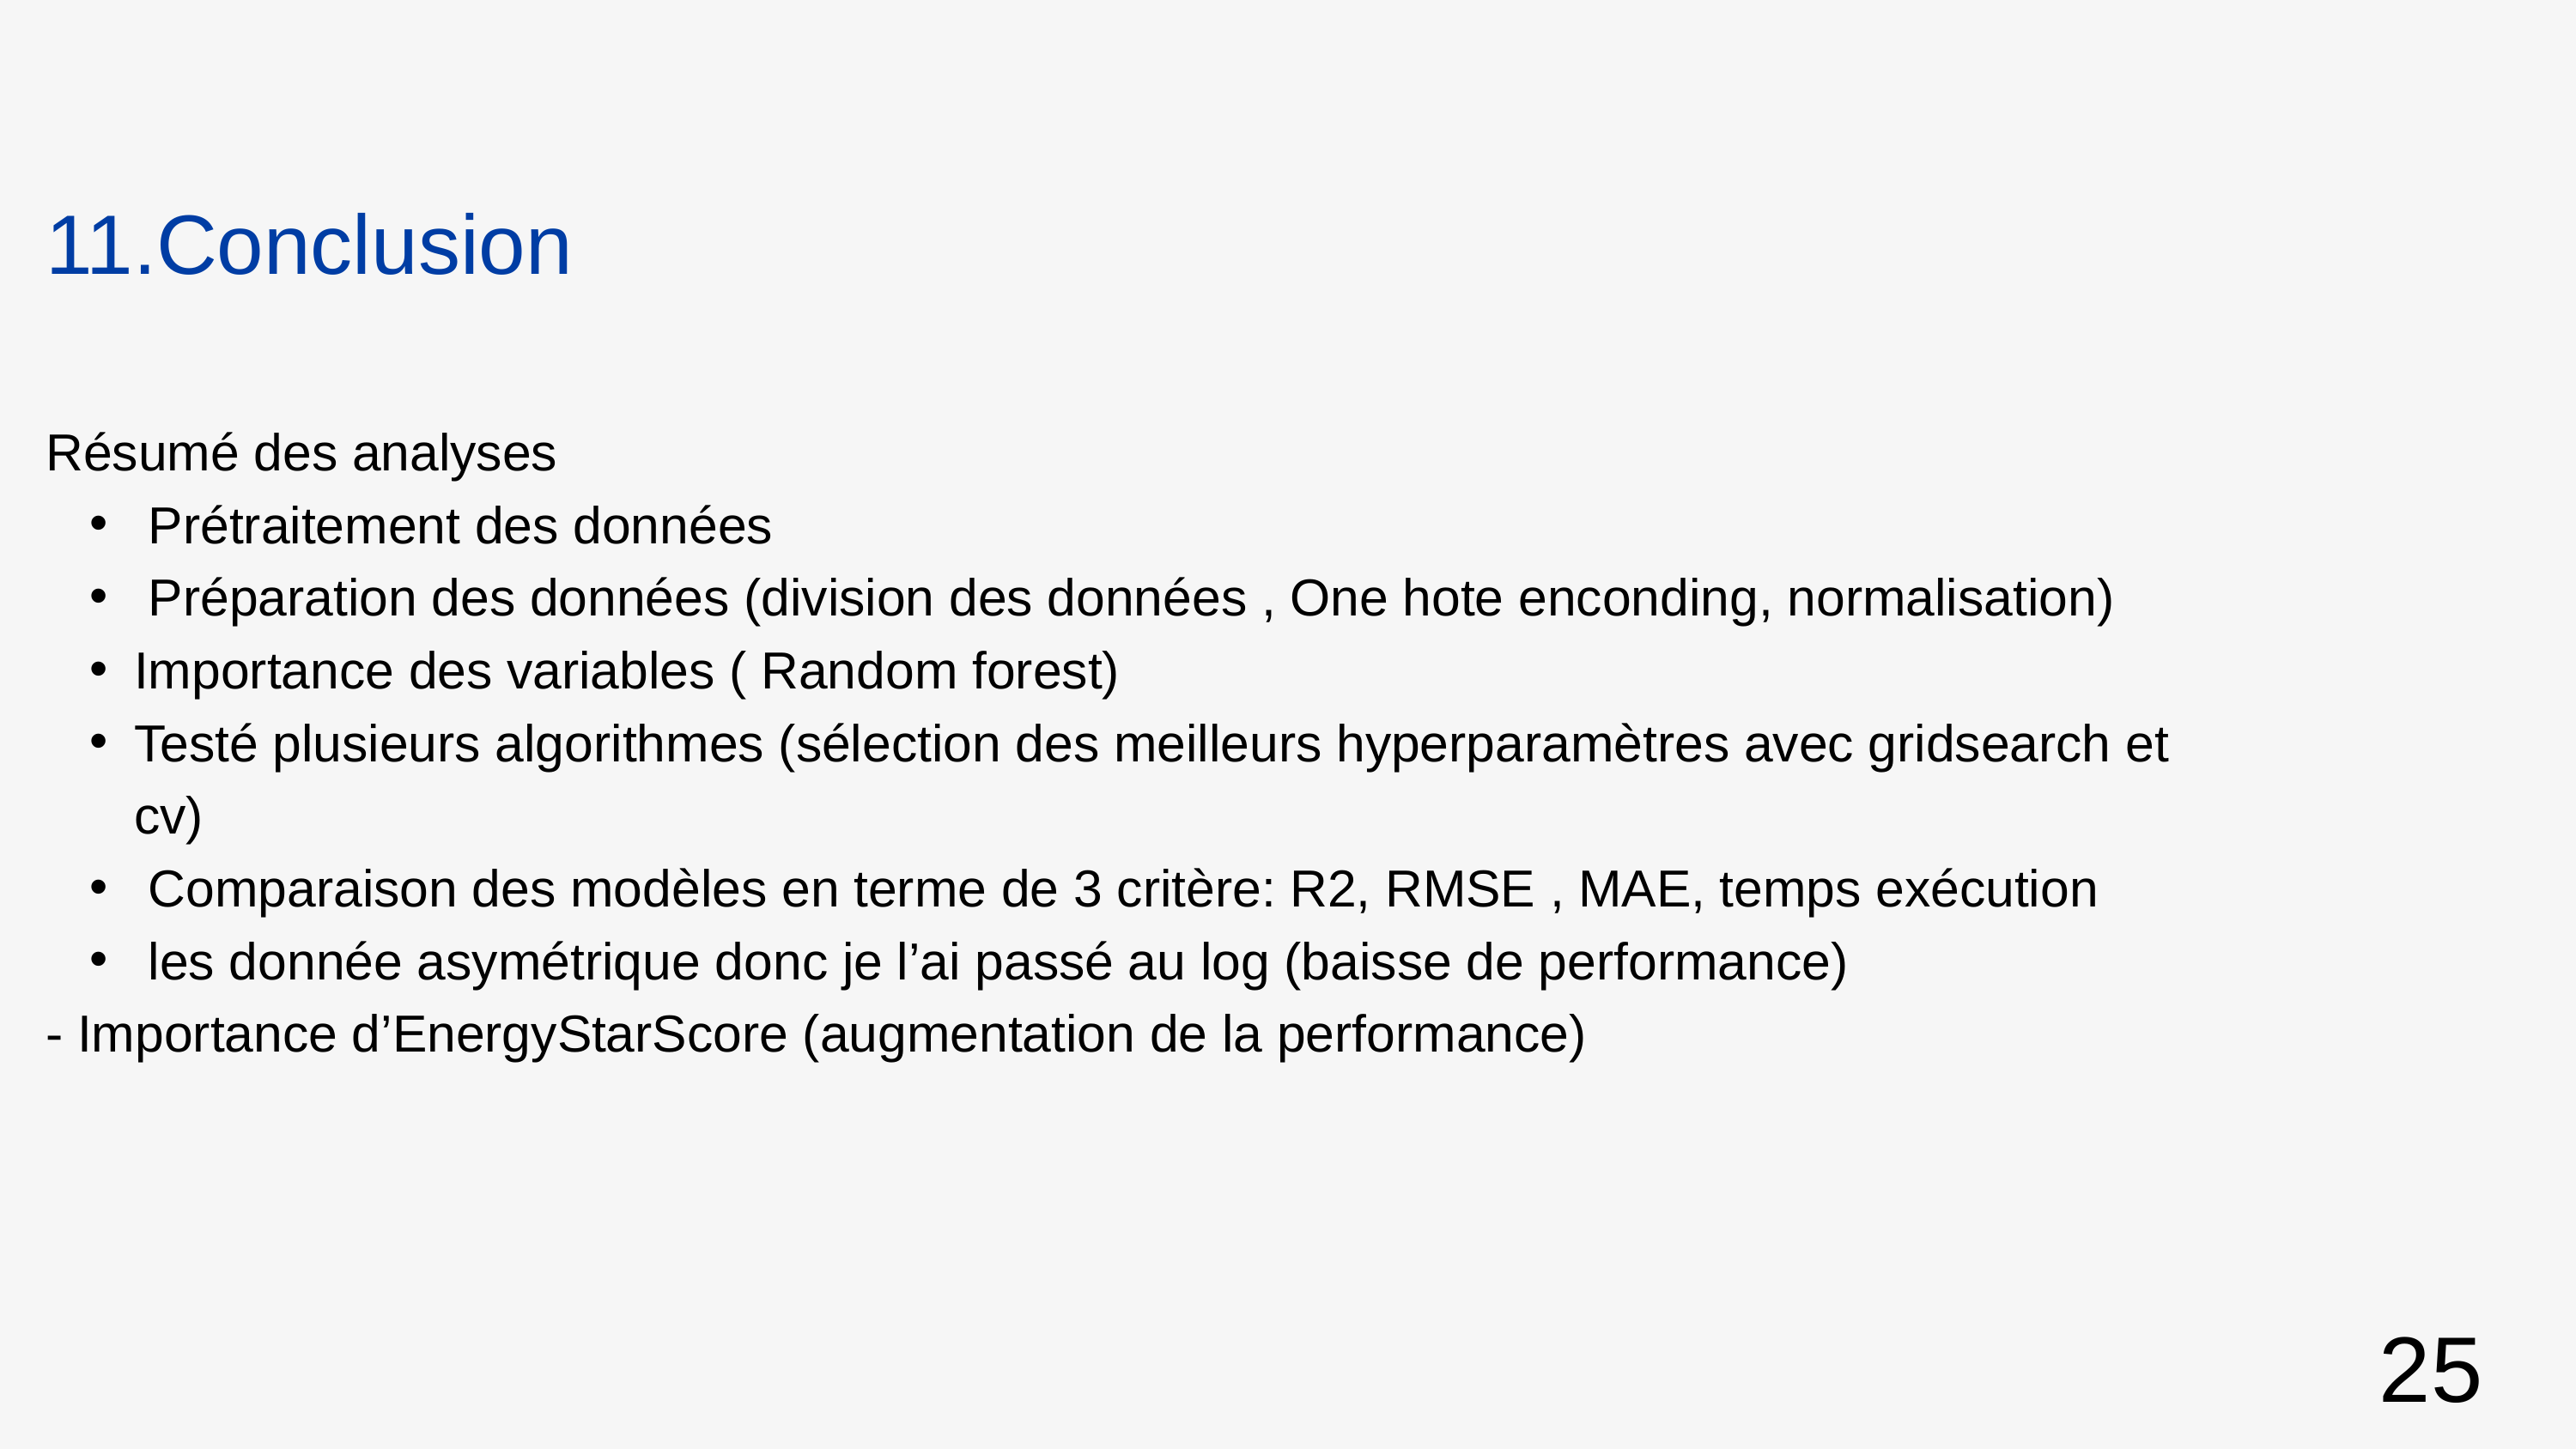

11.Conclusion

Résumé des analyses
 Prétraitement des données
 Préparation des données (division des données , One hote enconding, normalisation)
Importance des variables ( Random forest)
Testé plusieurs algorithmes (sélection des meilleurs hyperparamètres avec gridsearch et cv)
 Comparaison des modèles en terme de 3 critère: R2, RMSE , MAE, temps exécution
 les donnée asymétrique donc je l’ai passé au log (baisse de performance)
- Importance d’EnergyStarScore (augmentation de la performance)
25